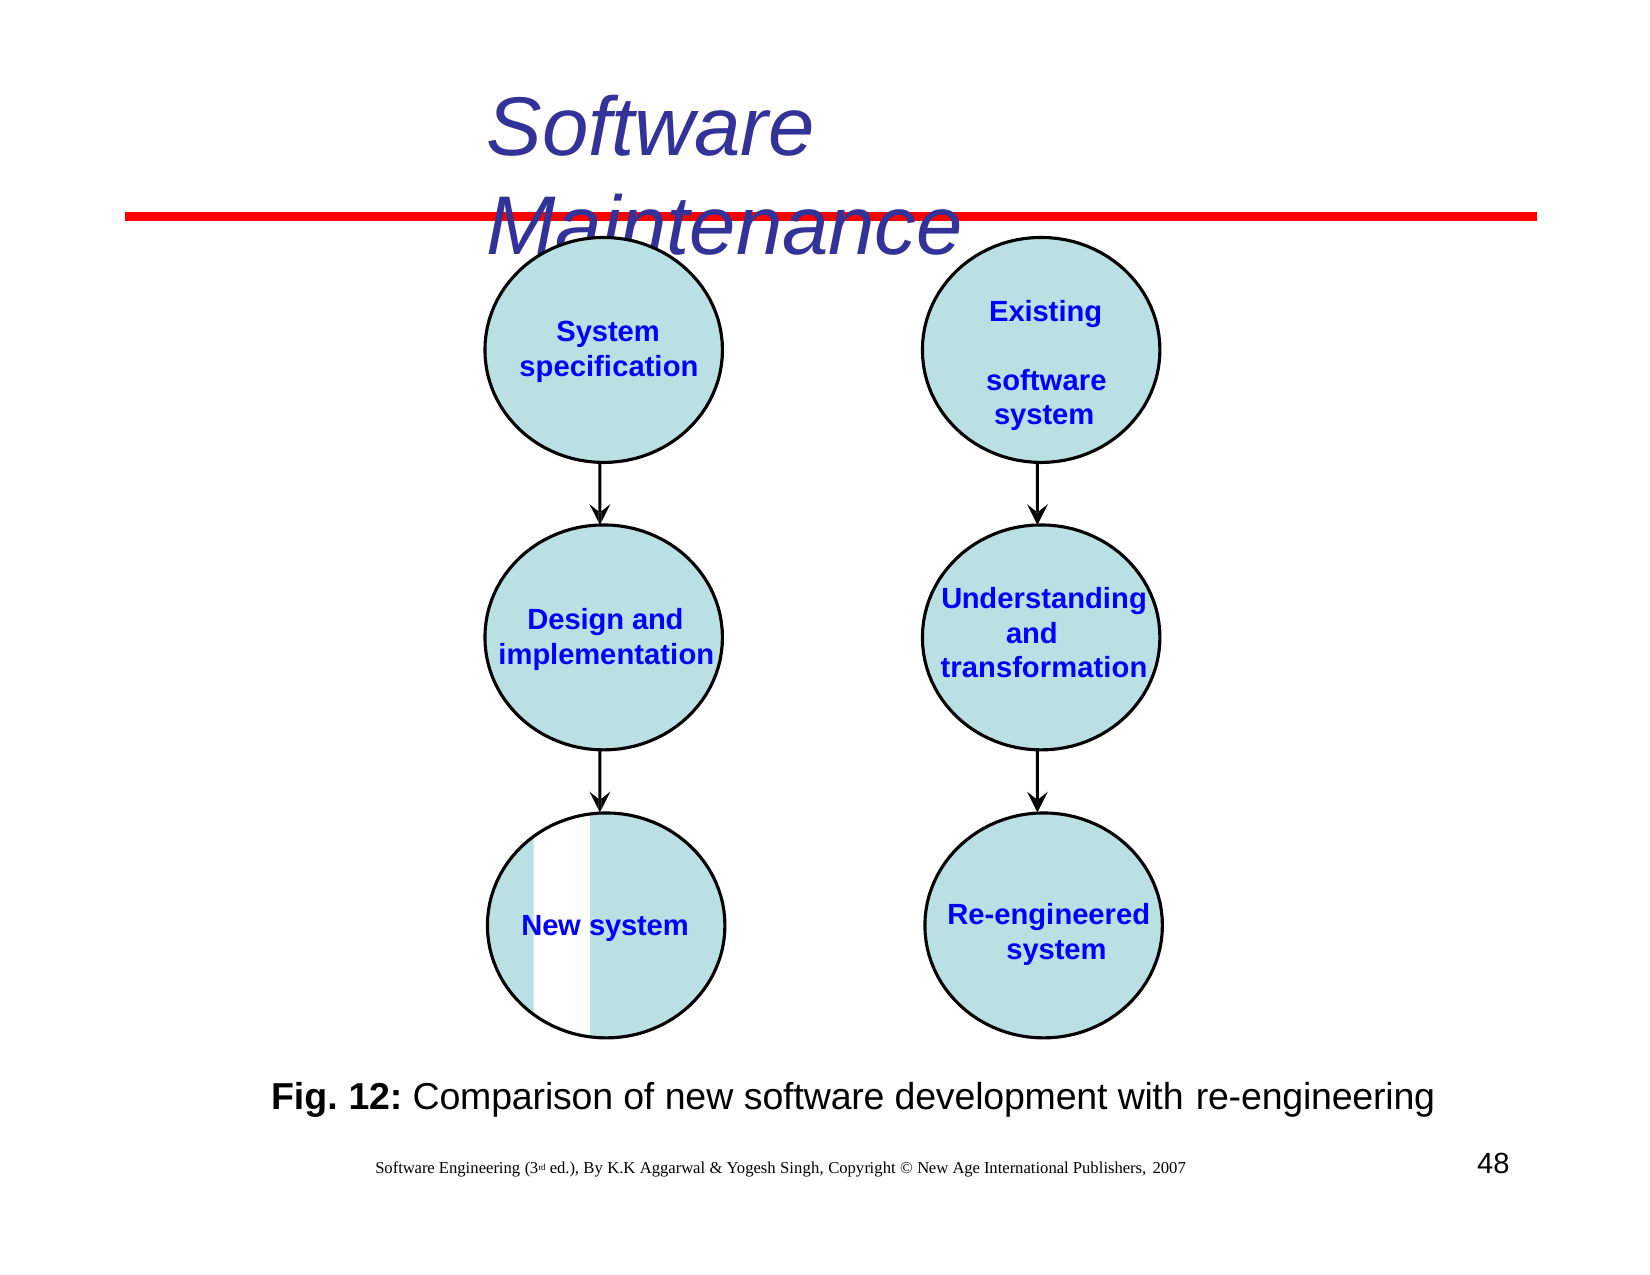

# Software Maintenance

Existing  software  system
System  specification

Understanding  and     transformation
Design and  implementation

Re-engineered  system
New system
Fig. 12: Comparison of new software development with re-engineering
48
Software Engineering (3rd  ed.), By K.K Aggarwal & Yogesh Singh, Copyright © New Age International Publishers, 2007